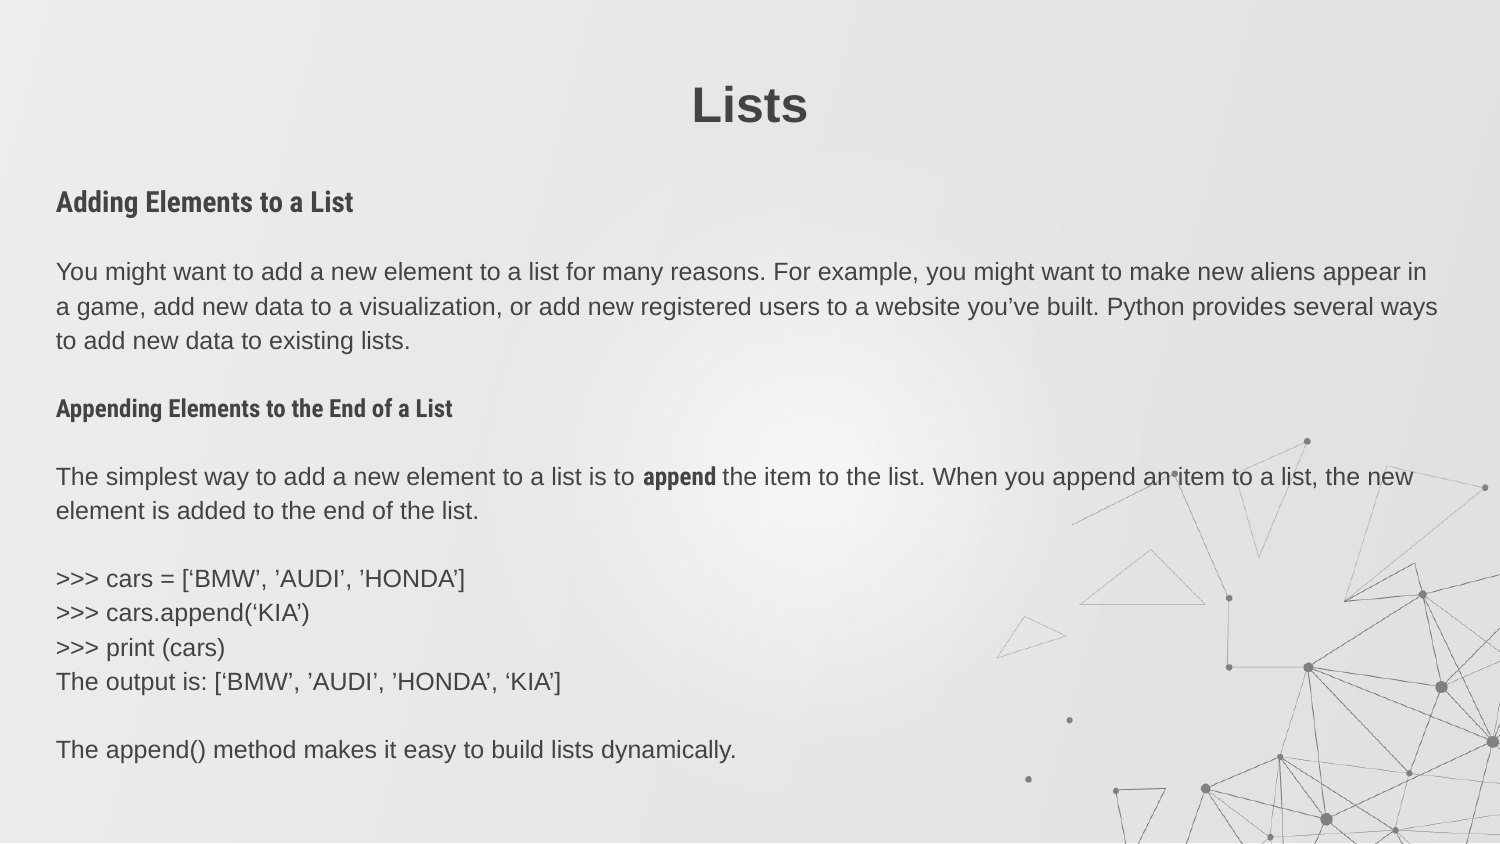

# Lists
Adding Elements to a List
You might want to add a new element to a list for many reasons. For example, you might want to make new aliens appear in a game, add new data to a visualization, or add new registered users to a website you’ve built. Python provides several ways to add new data to existing lists.
Appending Elements to the End of a List
The simplest way to add a new element to a list is to append the item to the list. When you append an item to a list, the new element is added to the end of the list.
>>> cars = [‘BMW’, ’AUDI’, ’HONDA’]
>>> cars.append(‘KIA’)
>>> print (cars)
The output is: [‘BMW’, ’AUDI’, ’HONDA’, ‘KIA’]
The append() method makes it easy to build lists dynamically.